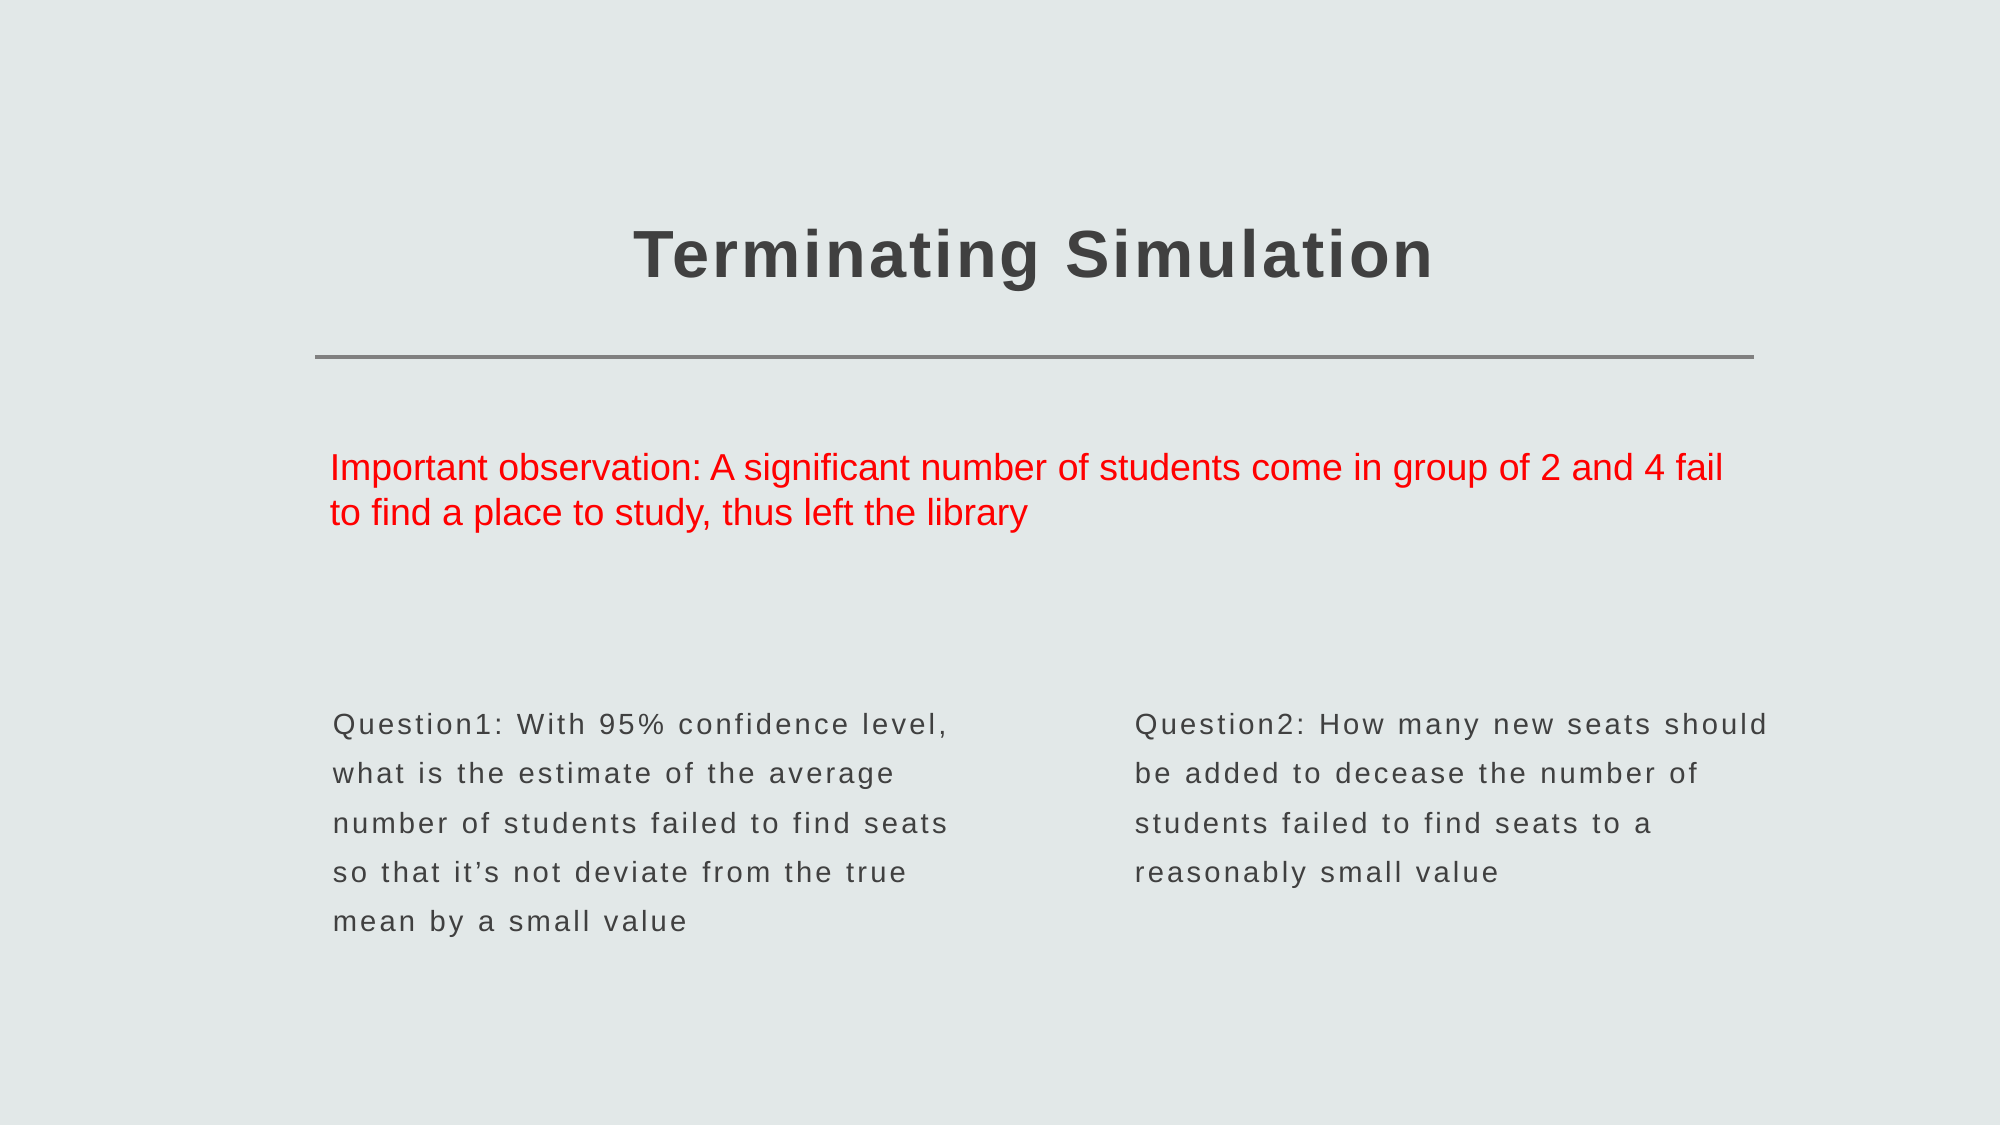

# Terminating Simulation
Important observation: A significant number of students come in group of 2 and 4 fail to find a place to study, thus left the library
Question1: With 95% confidence level, what is the estimate of the average number of students failed to find seats so that it’s not deviate from the true mean by a small value
Question2: How many new seats should be added to decease the number of students failed to find seats to a reasonably small value